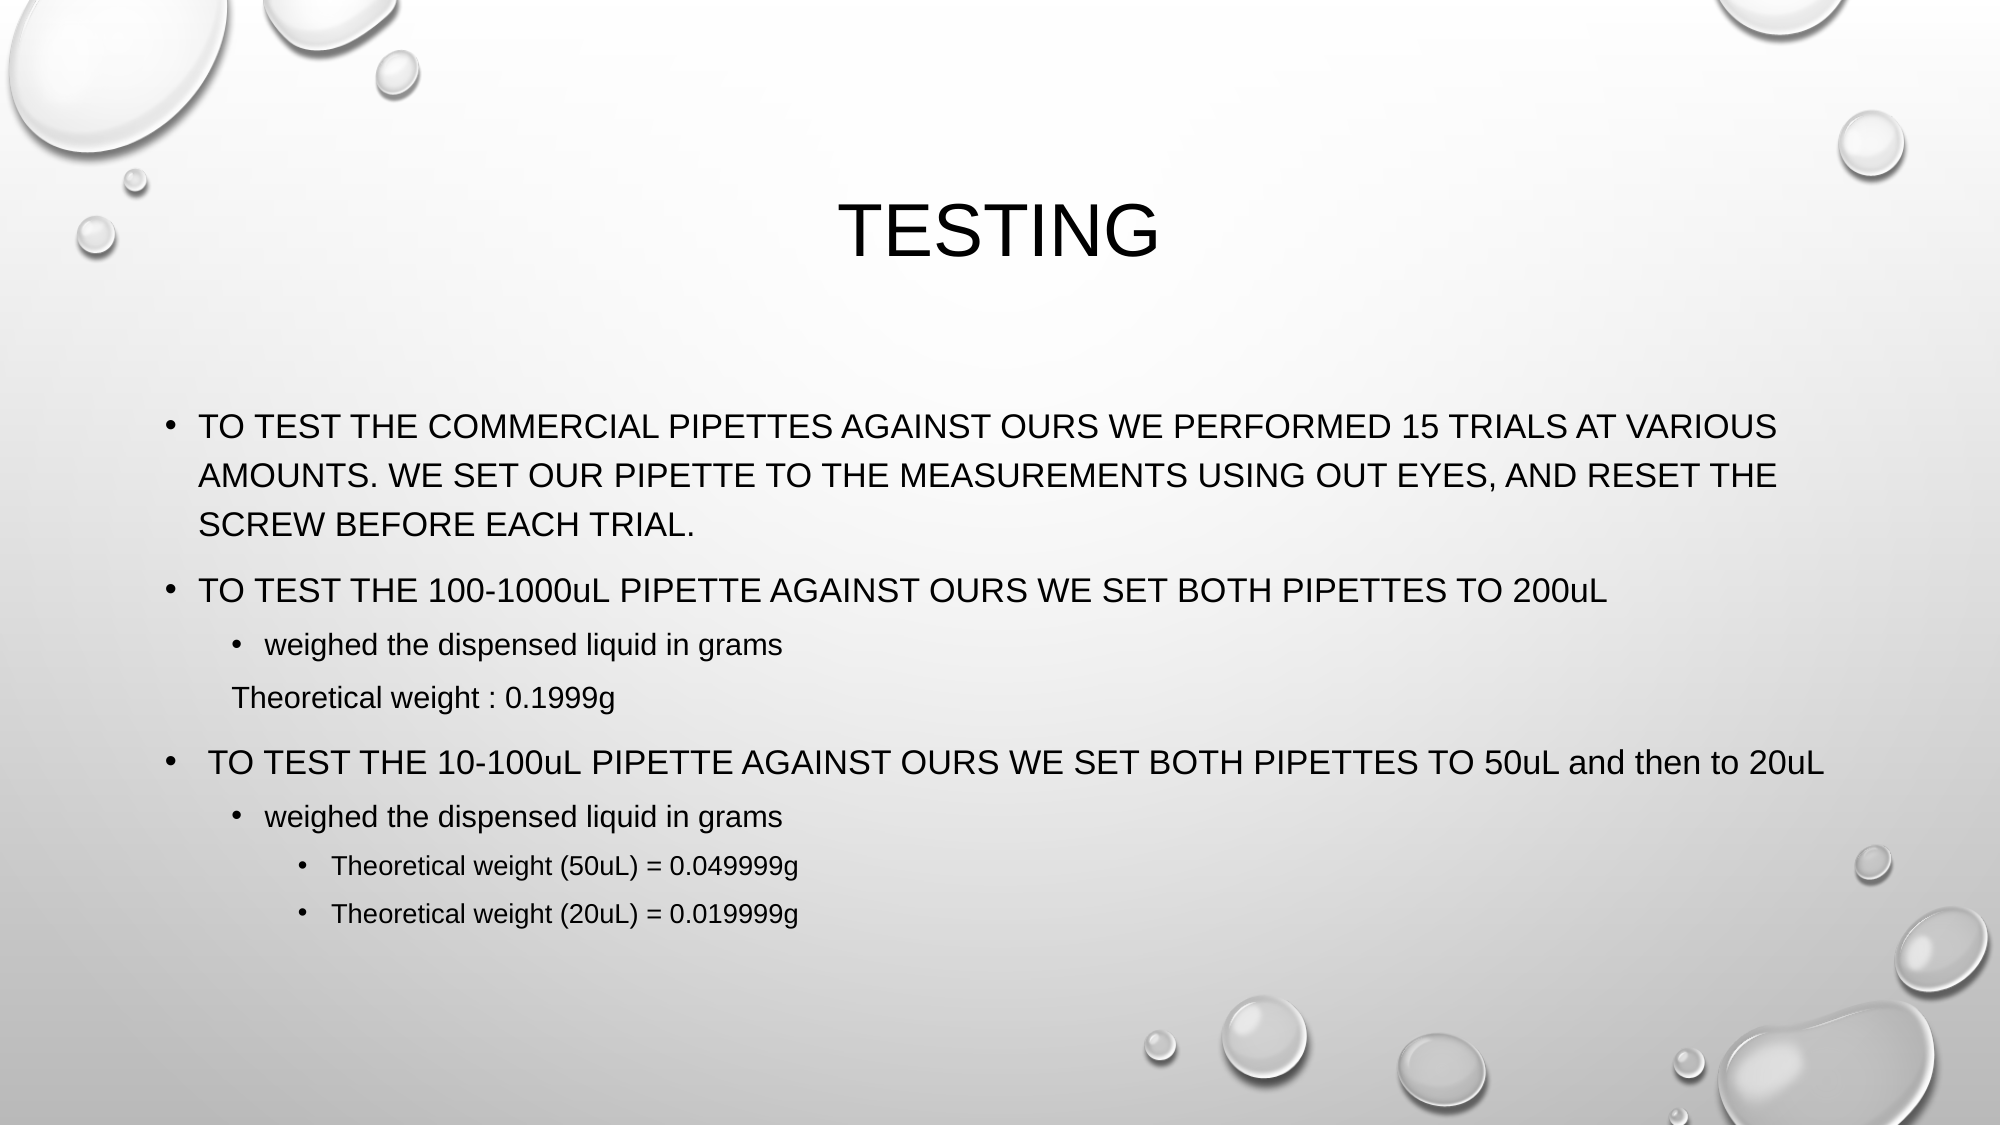

# Testing
To test the commercial pipettes against ours we performed 15 trials at various amounts. We set our pipette to the measurements using out eyes, and reset the screw before each trial.
To test the 100-1000uL Pipette against ours we set both pipettes to 200uL
weighed the dispensed liquid in grams
	Theoretical weight : 0.1999g
 To test the 10-100uL Pipette against ours we set both pipettes to 50uL and then to 20uL
weighed the dispensed liquid in grams
Theoretical weight (50uL) = 0.049999g
Theoretical weight (20uL) = 0.019999g